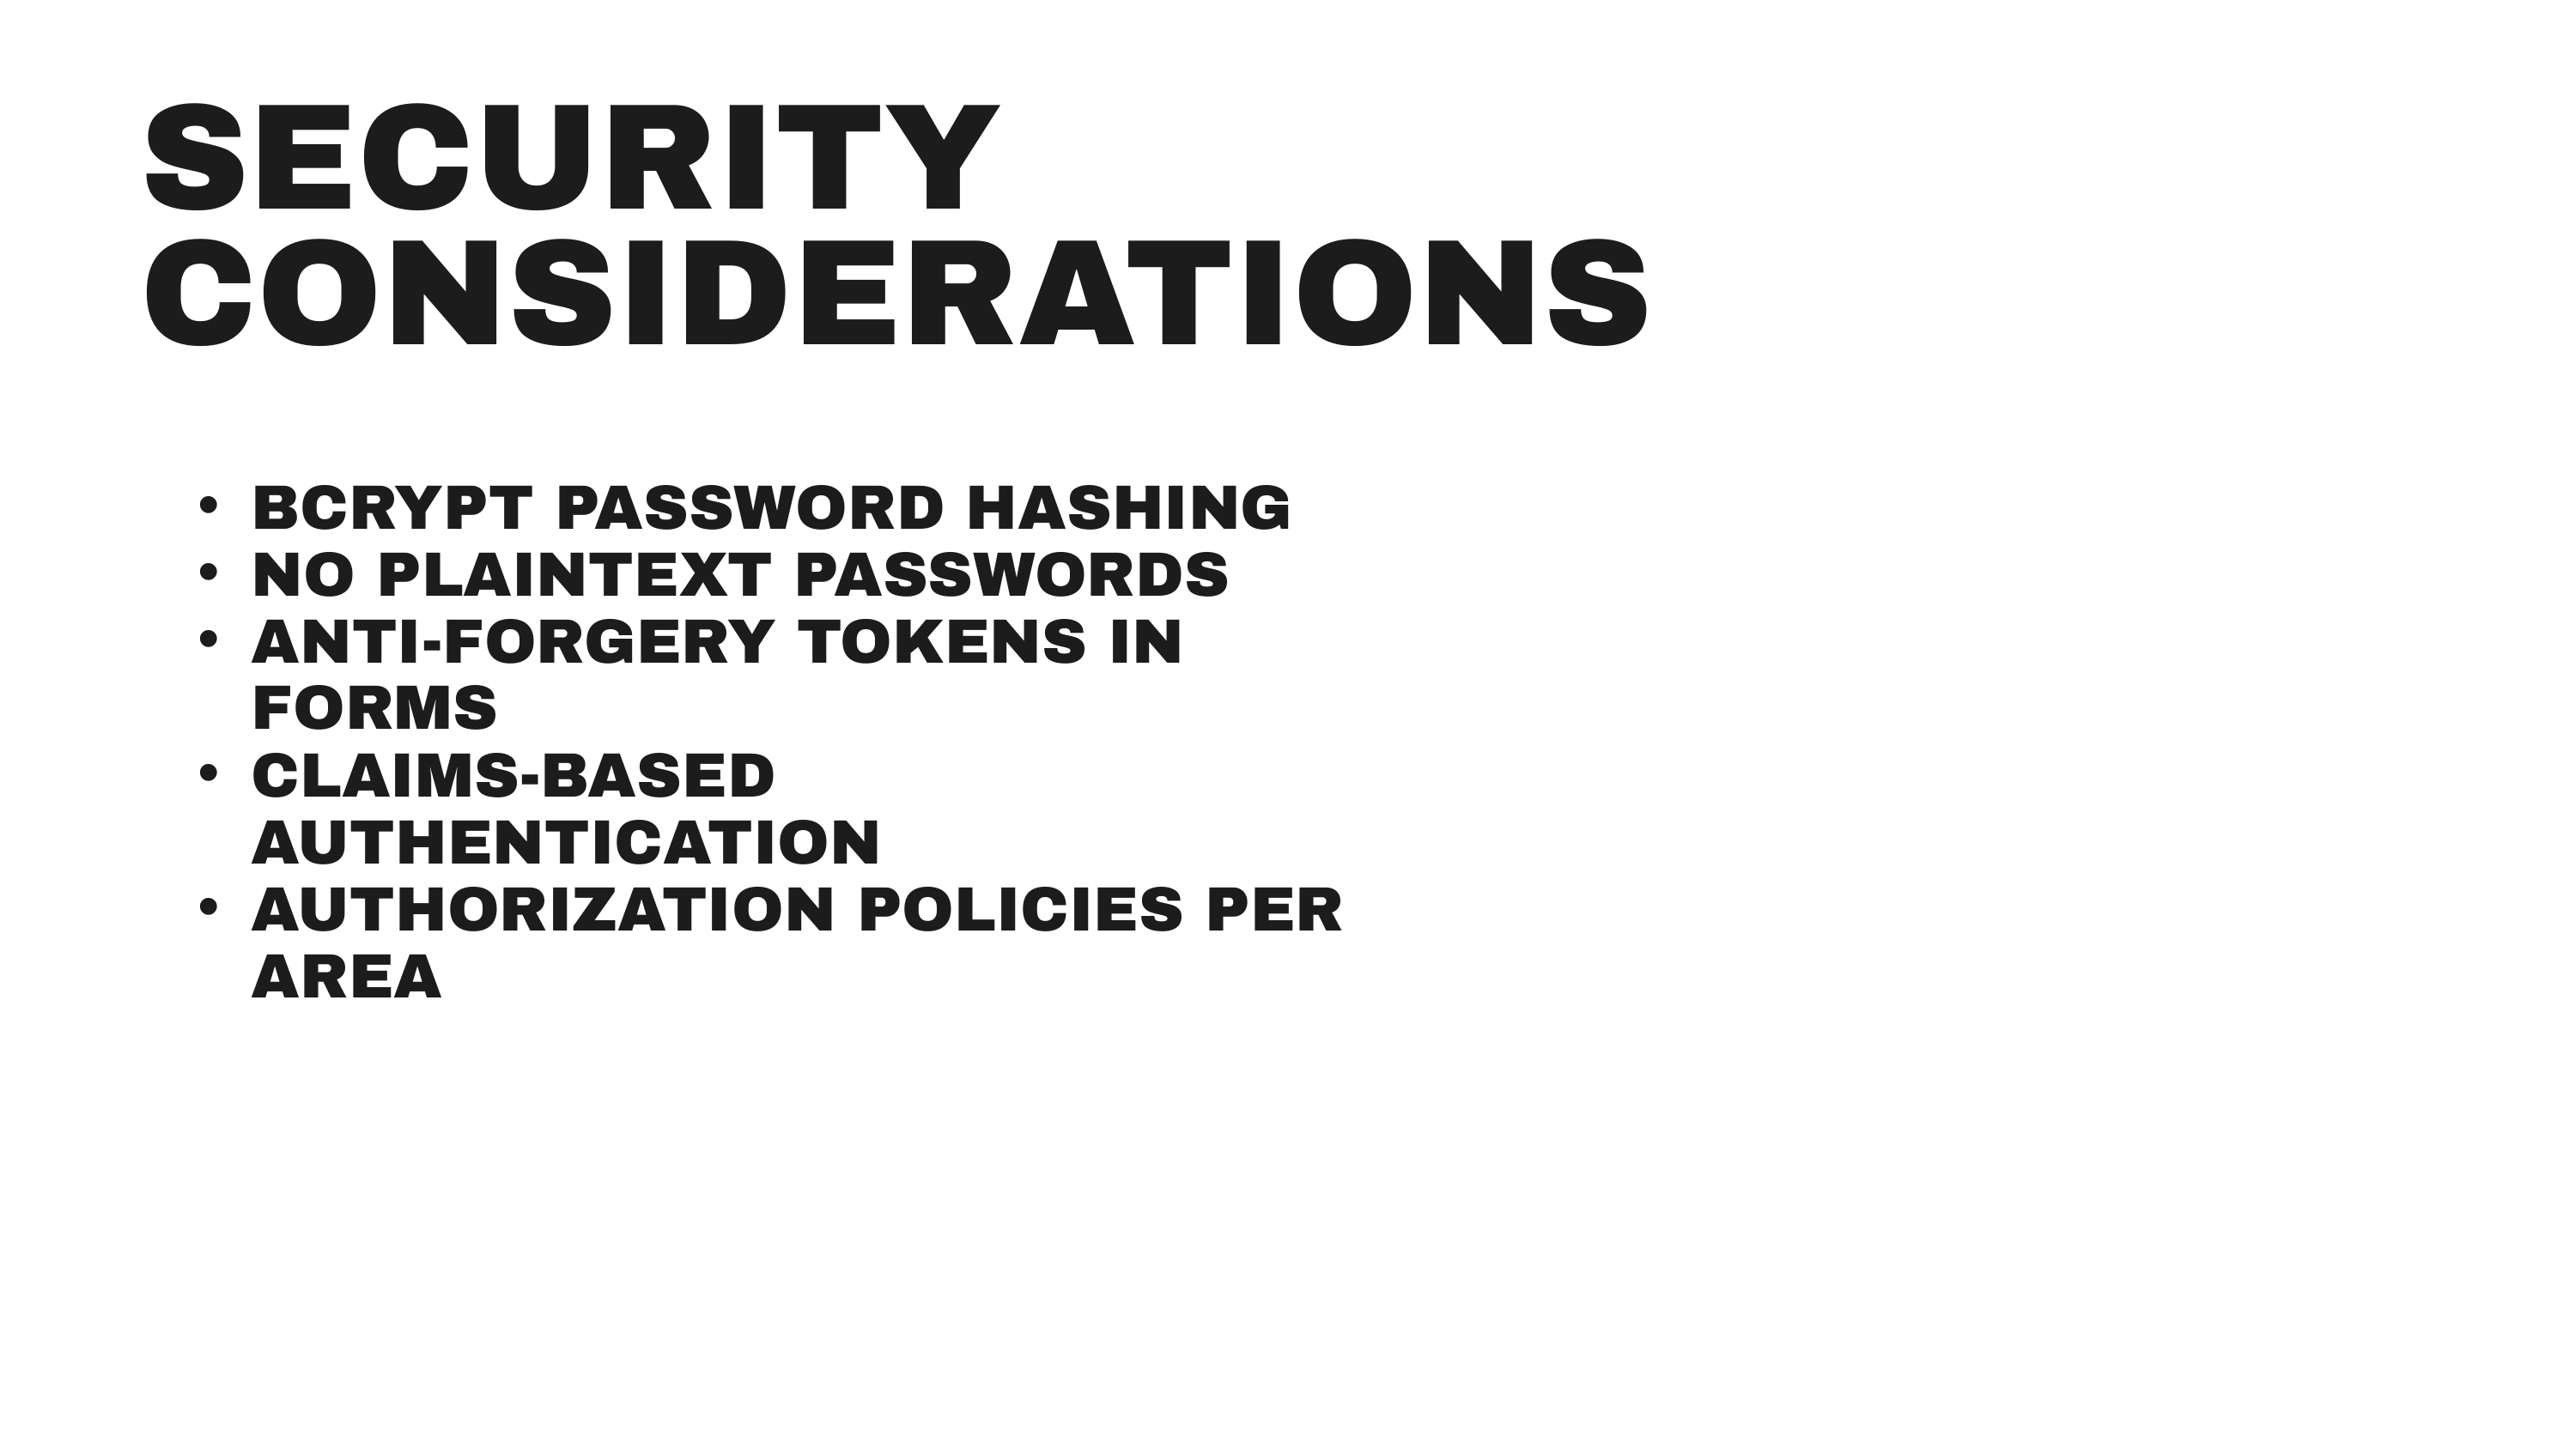

SECURITY CONSIDERATIONS
BCRYPT PASSWORD HASHING
NO PLAINTEXT PASSWORDS
ANTI-FORGERY TOKENS IN FORMS
CLAIMS-BASED AUTHENTICATION
AUTHORIZATION POLICIES PER AREA